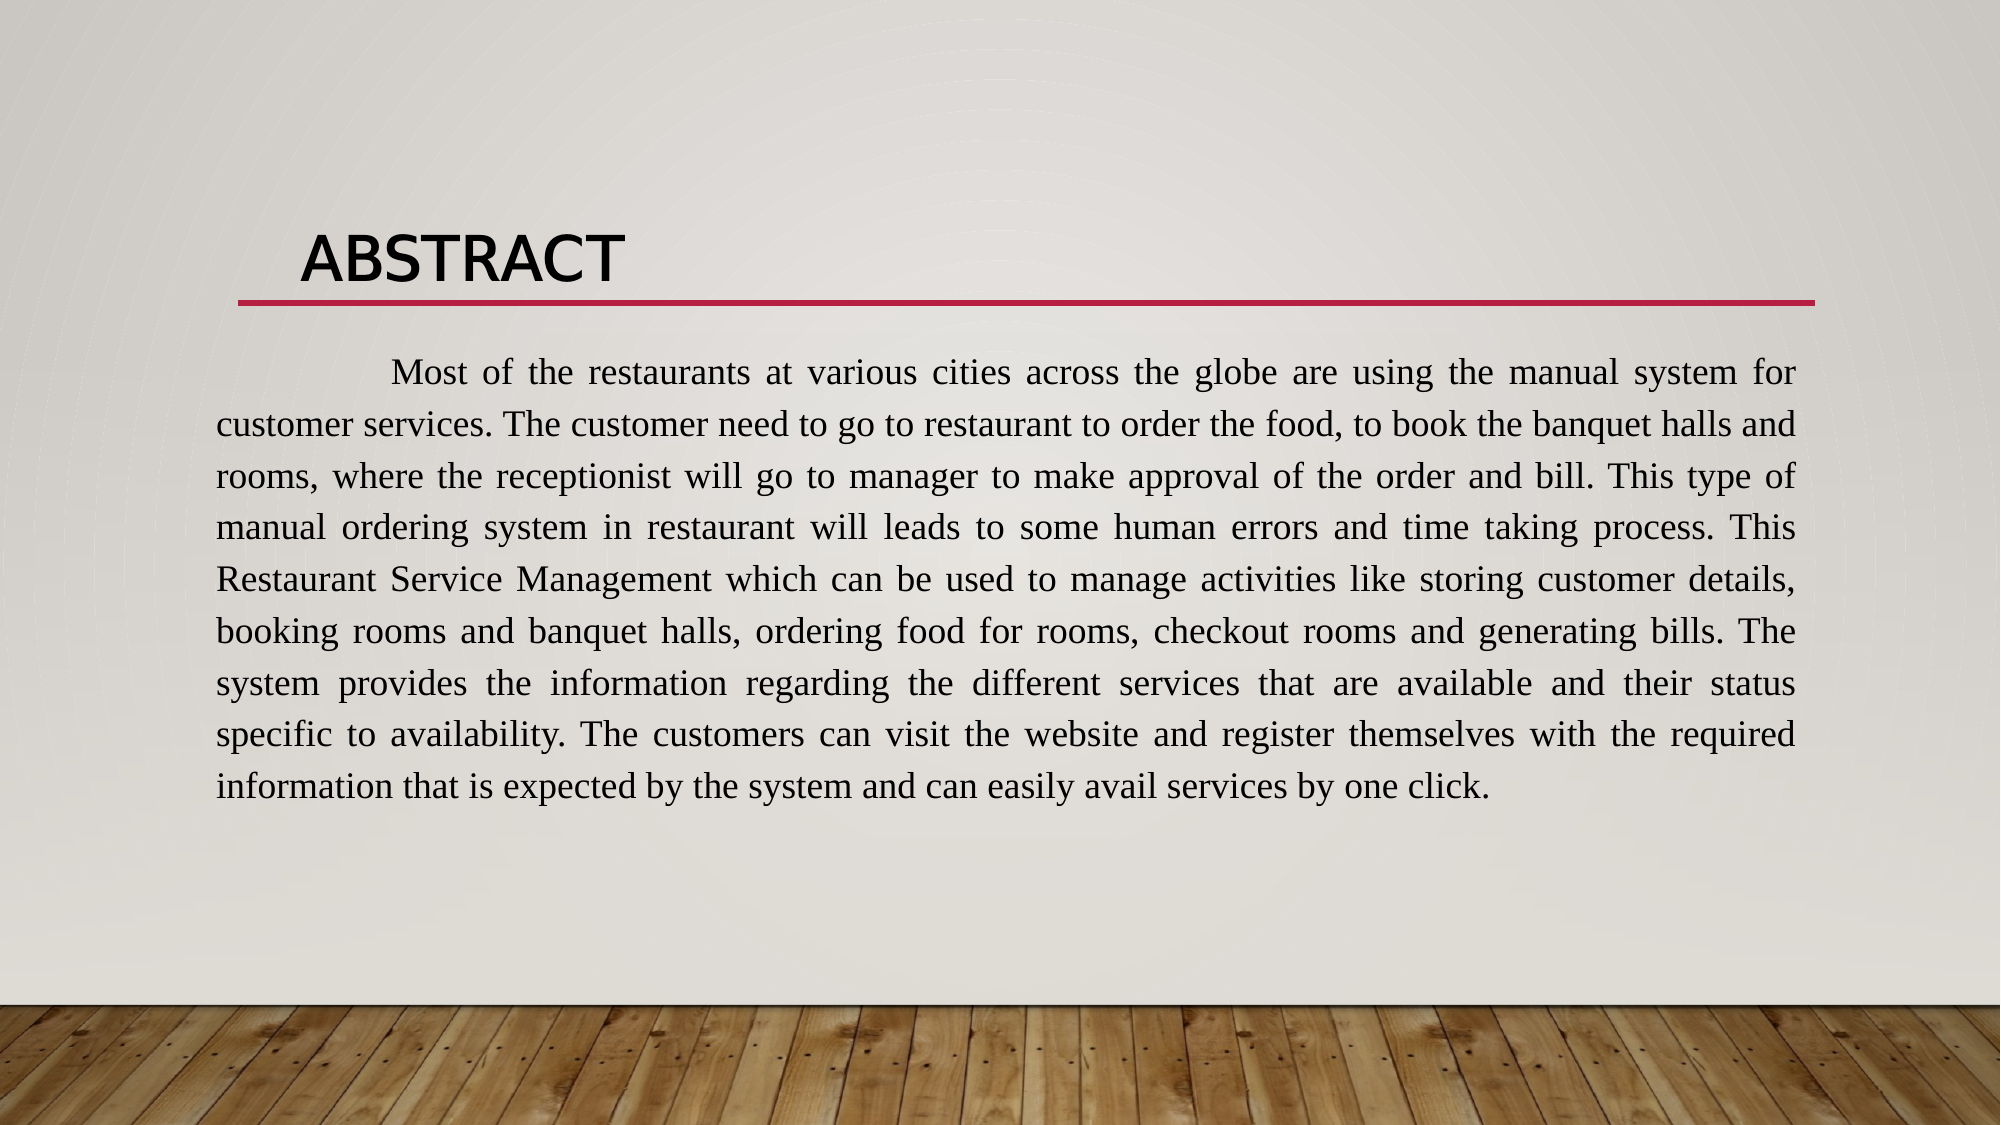

# ABStract

            Most of the restaurants at various cities across the globe are using the manual system for customer services. The customer need to go to restaurant to order the food, to book the banquet halls and rooms, where the receptionist will go to manager to make approval of the order and bill. This type of manual ordering system in restaurant will leads to some human errors and time taking process. This Restaurant Service Management which can be used to manage activities like storing customer details, booking rooms and banquet halls, ordering food for rooms, checkout rooms and generating bills. The system provides the information regarding the different services that are available and their status specific to availability. The customers can visit the website and register themselves with the required information that is expected by the system and can easily avail services by one click.